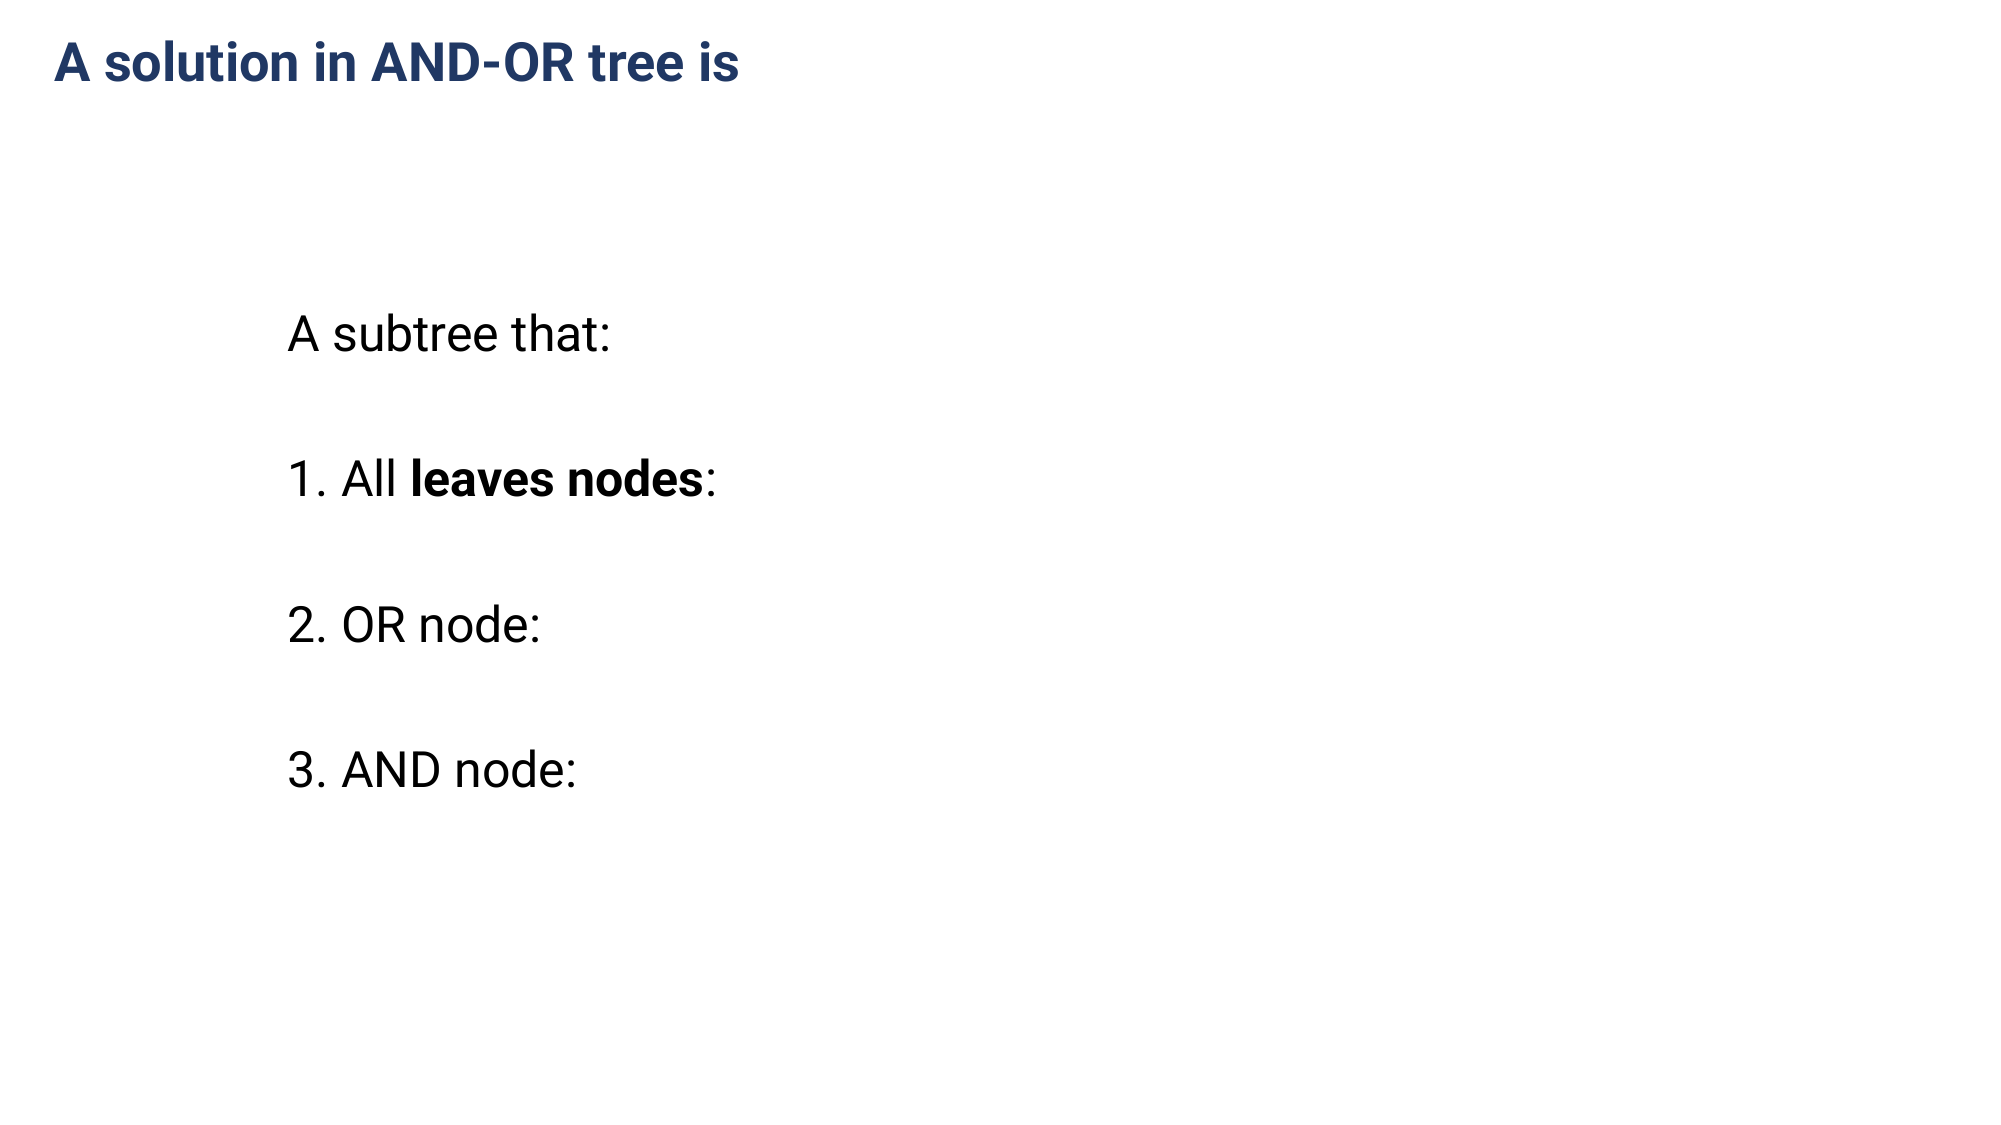

A solution in AND-OR tree is
A subtree that:

1. All leaves nodes:

2. OR node:

3. AND node: